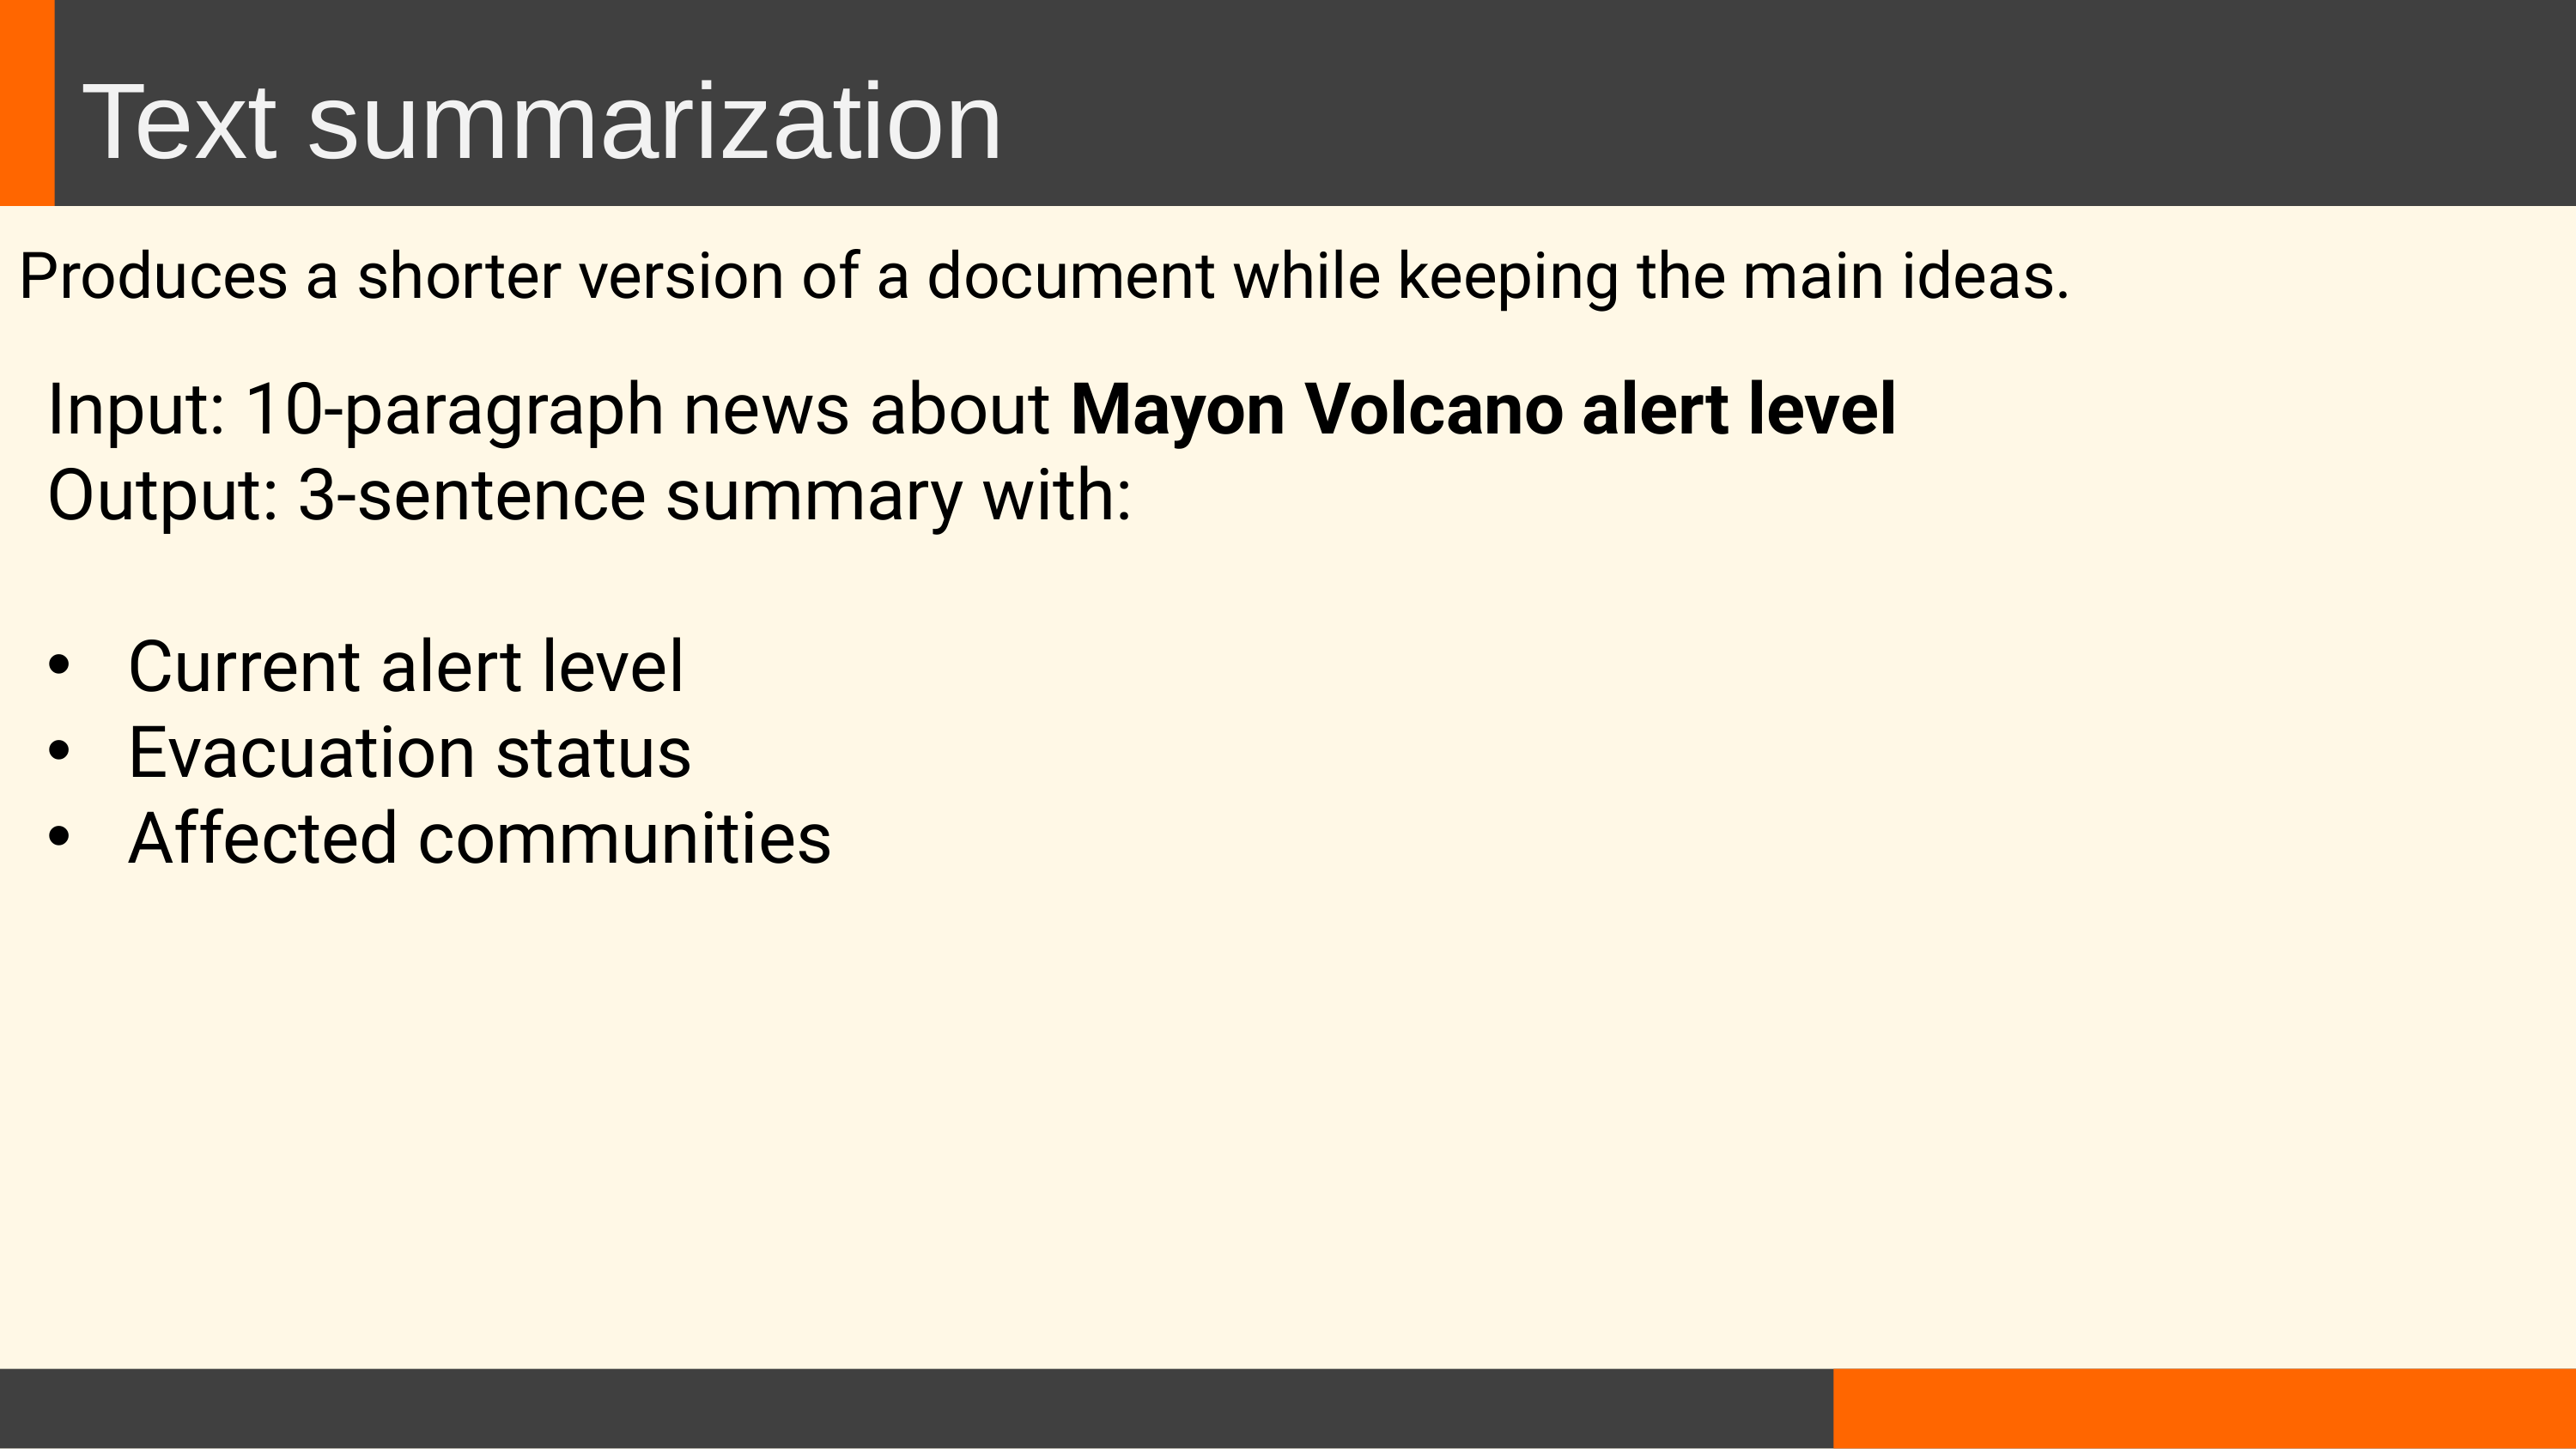

Text summarization
Produces a shorter version of a document while keeping the main ideas.
Input: 10-paragraph news about Mayon Volcano alert level
Output: 3-sentence summary with:

Current alert level
Evacuation status
Affected communities